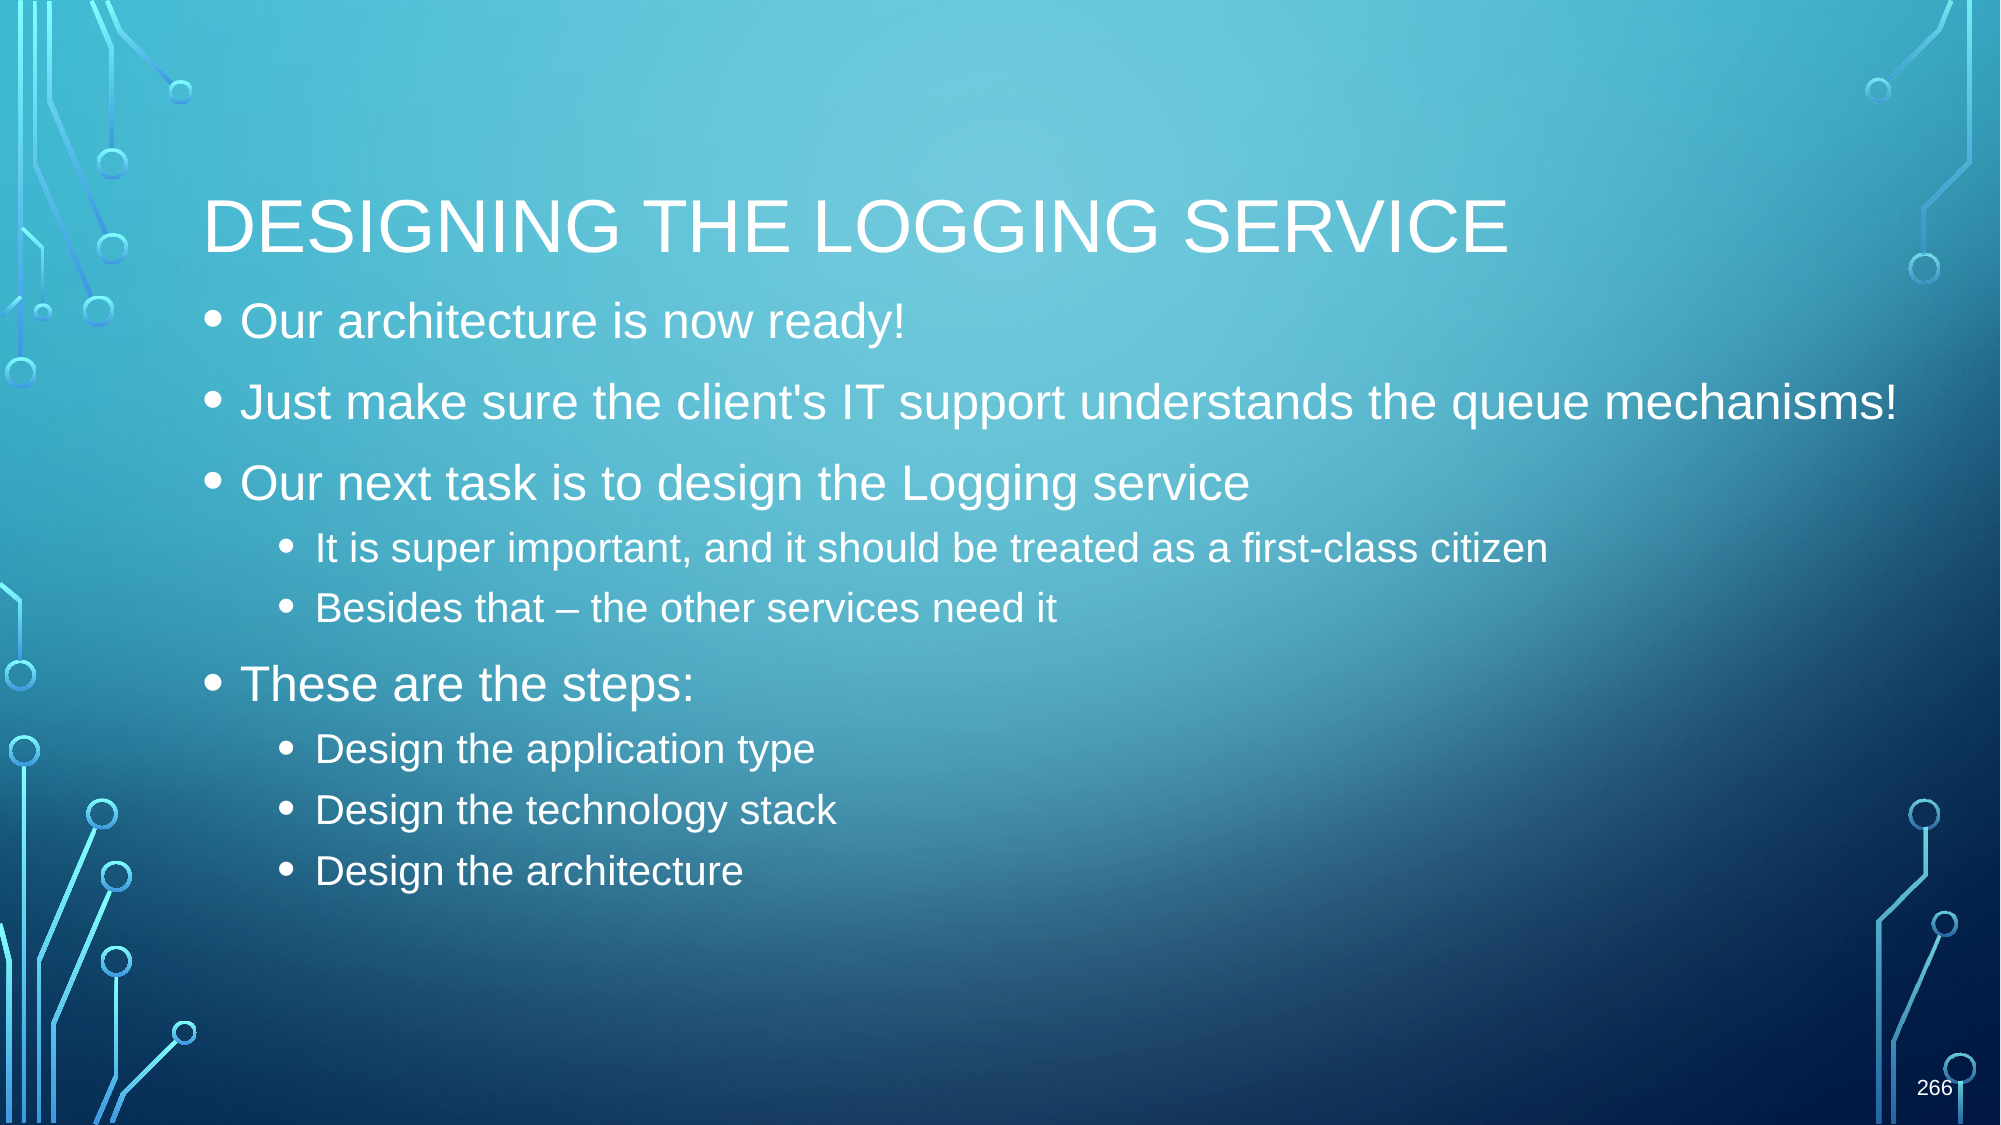

# Designing the logging service
Our architecture is now ready!
Just make sure the client's IT support understands the queue mechanisms!
Our next task is to design the Logging service
It is super important, and it should be treated as a first-class citizen
Besides that – the other services need it
These are the steps:
Design the application type
Design the technology stack
Design the architecture
266